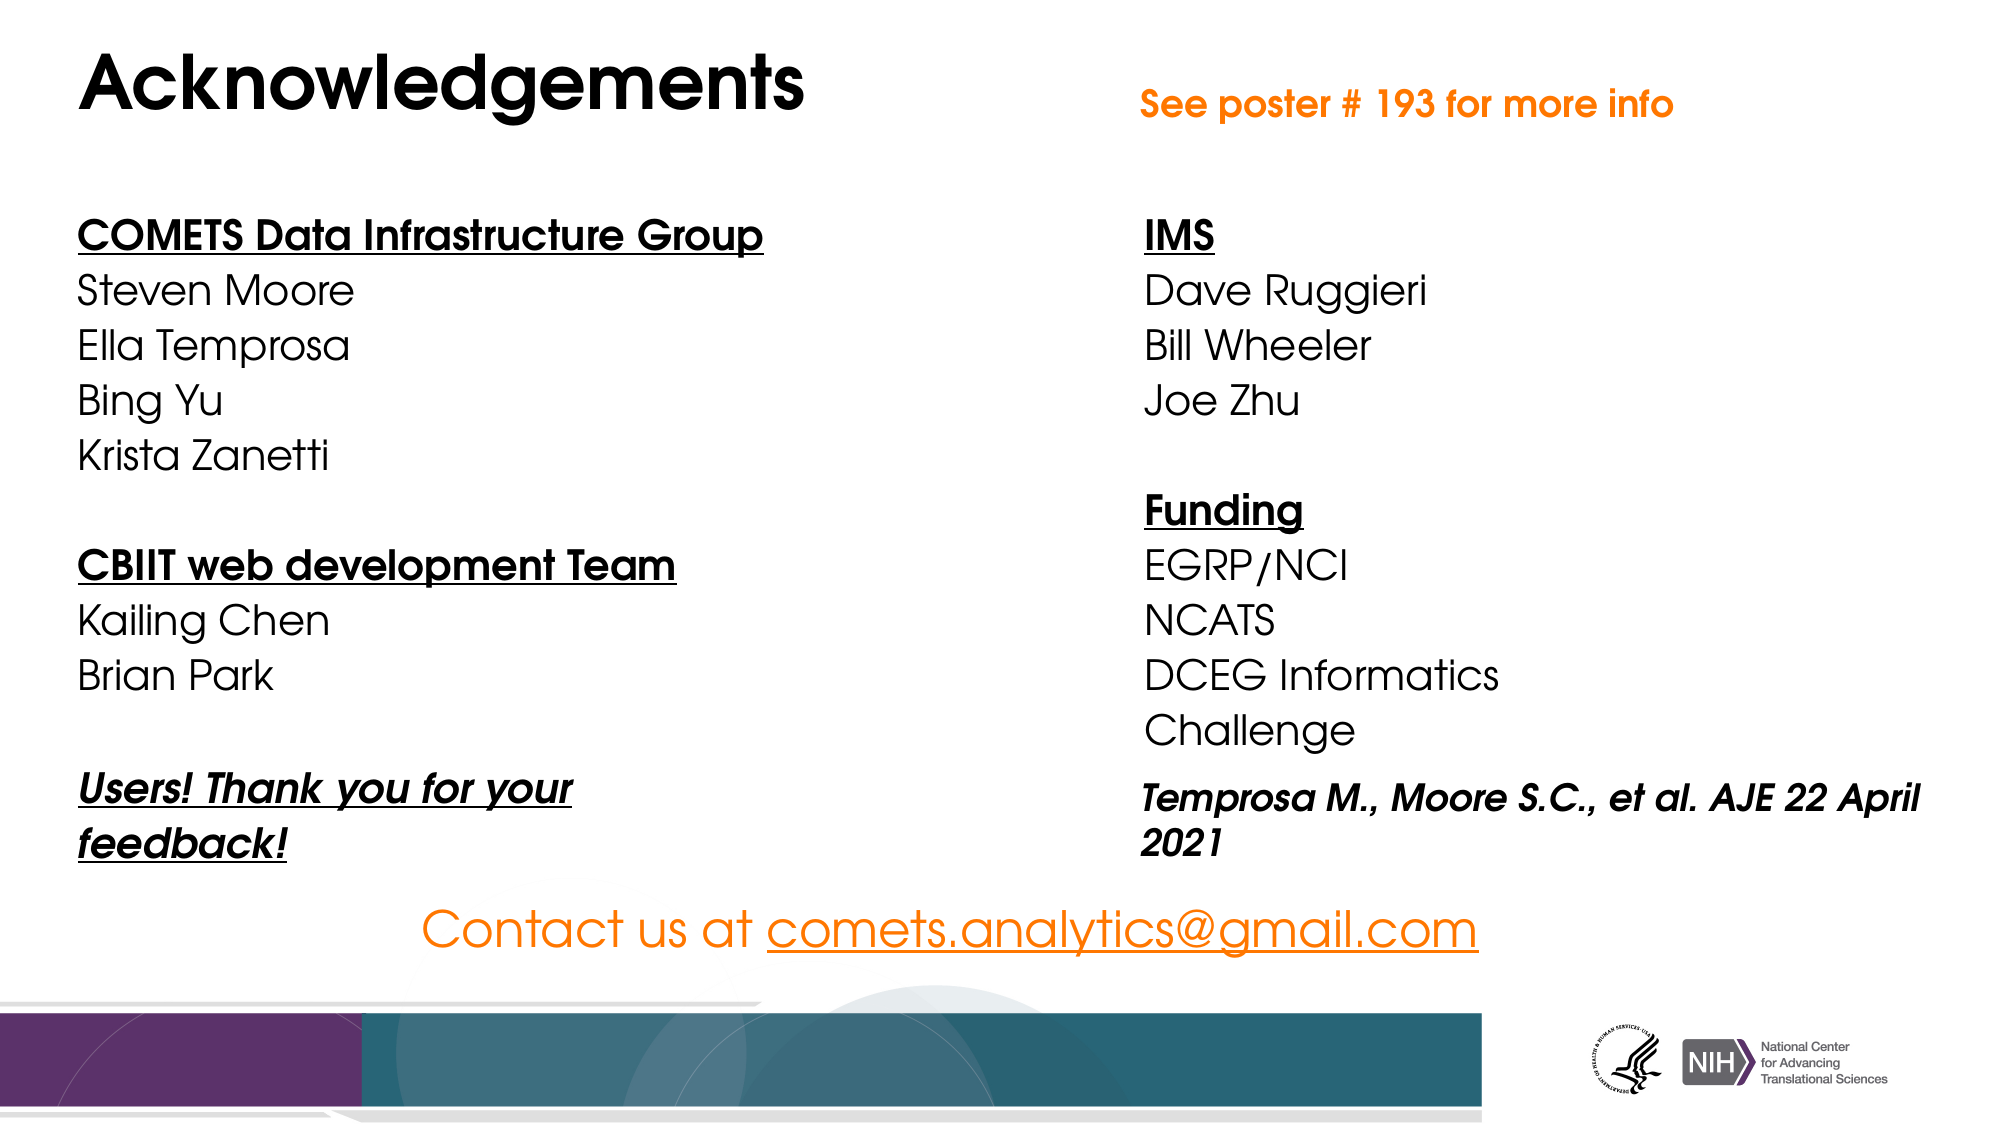

# Acknowledgements
See poster # 193 for more info
COMETS Data Infrastructure Group
Steven Moore
Ella Temprosa
Bing Yu
Krista Zanetti

CBIIT web development Team
Kailing Chen
Brian Park

IMS
Dave Ruggieri
Bill Wheeler
Joe Zhu

Funding
EGRP/NCI
NCATS
DCEG Informatics Challenge
Users! Thank you for your feedback!
Temprosa M., Moore S.C., et al. AJE 22 April 2021
Contact us at comets.analytics@gmail.com